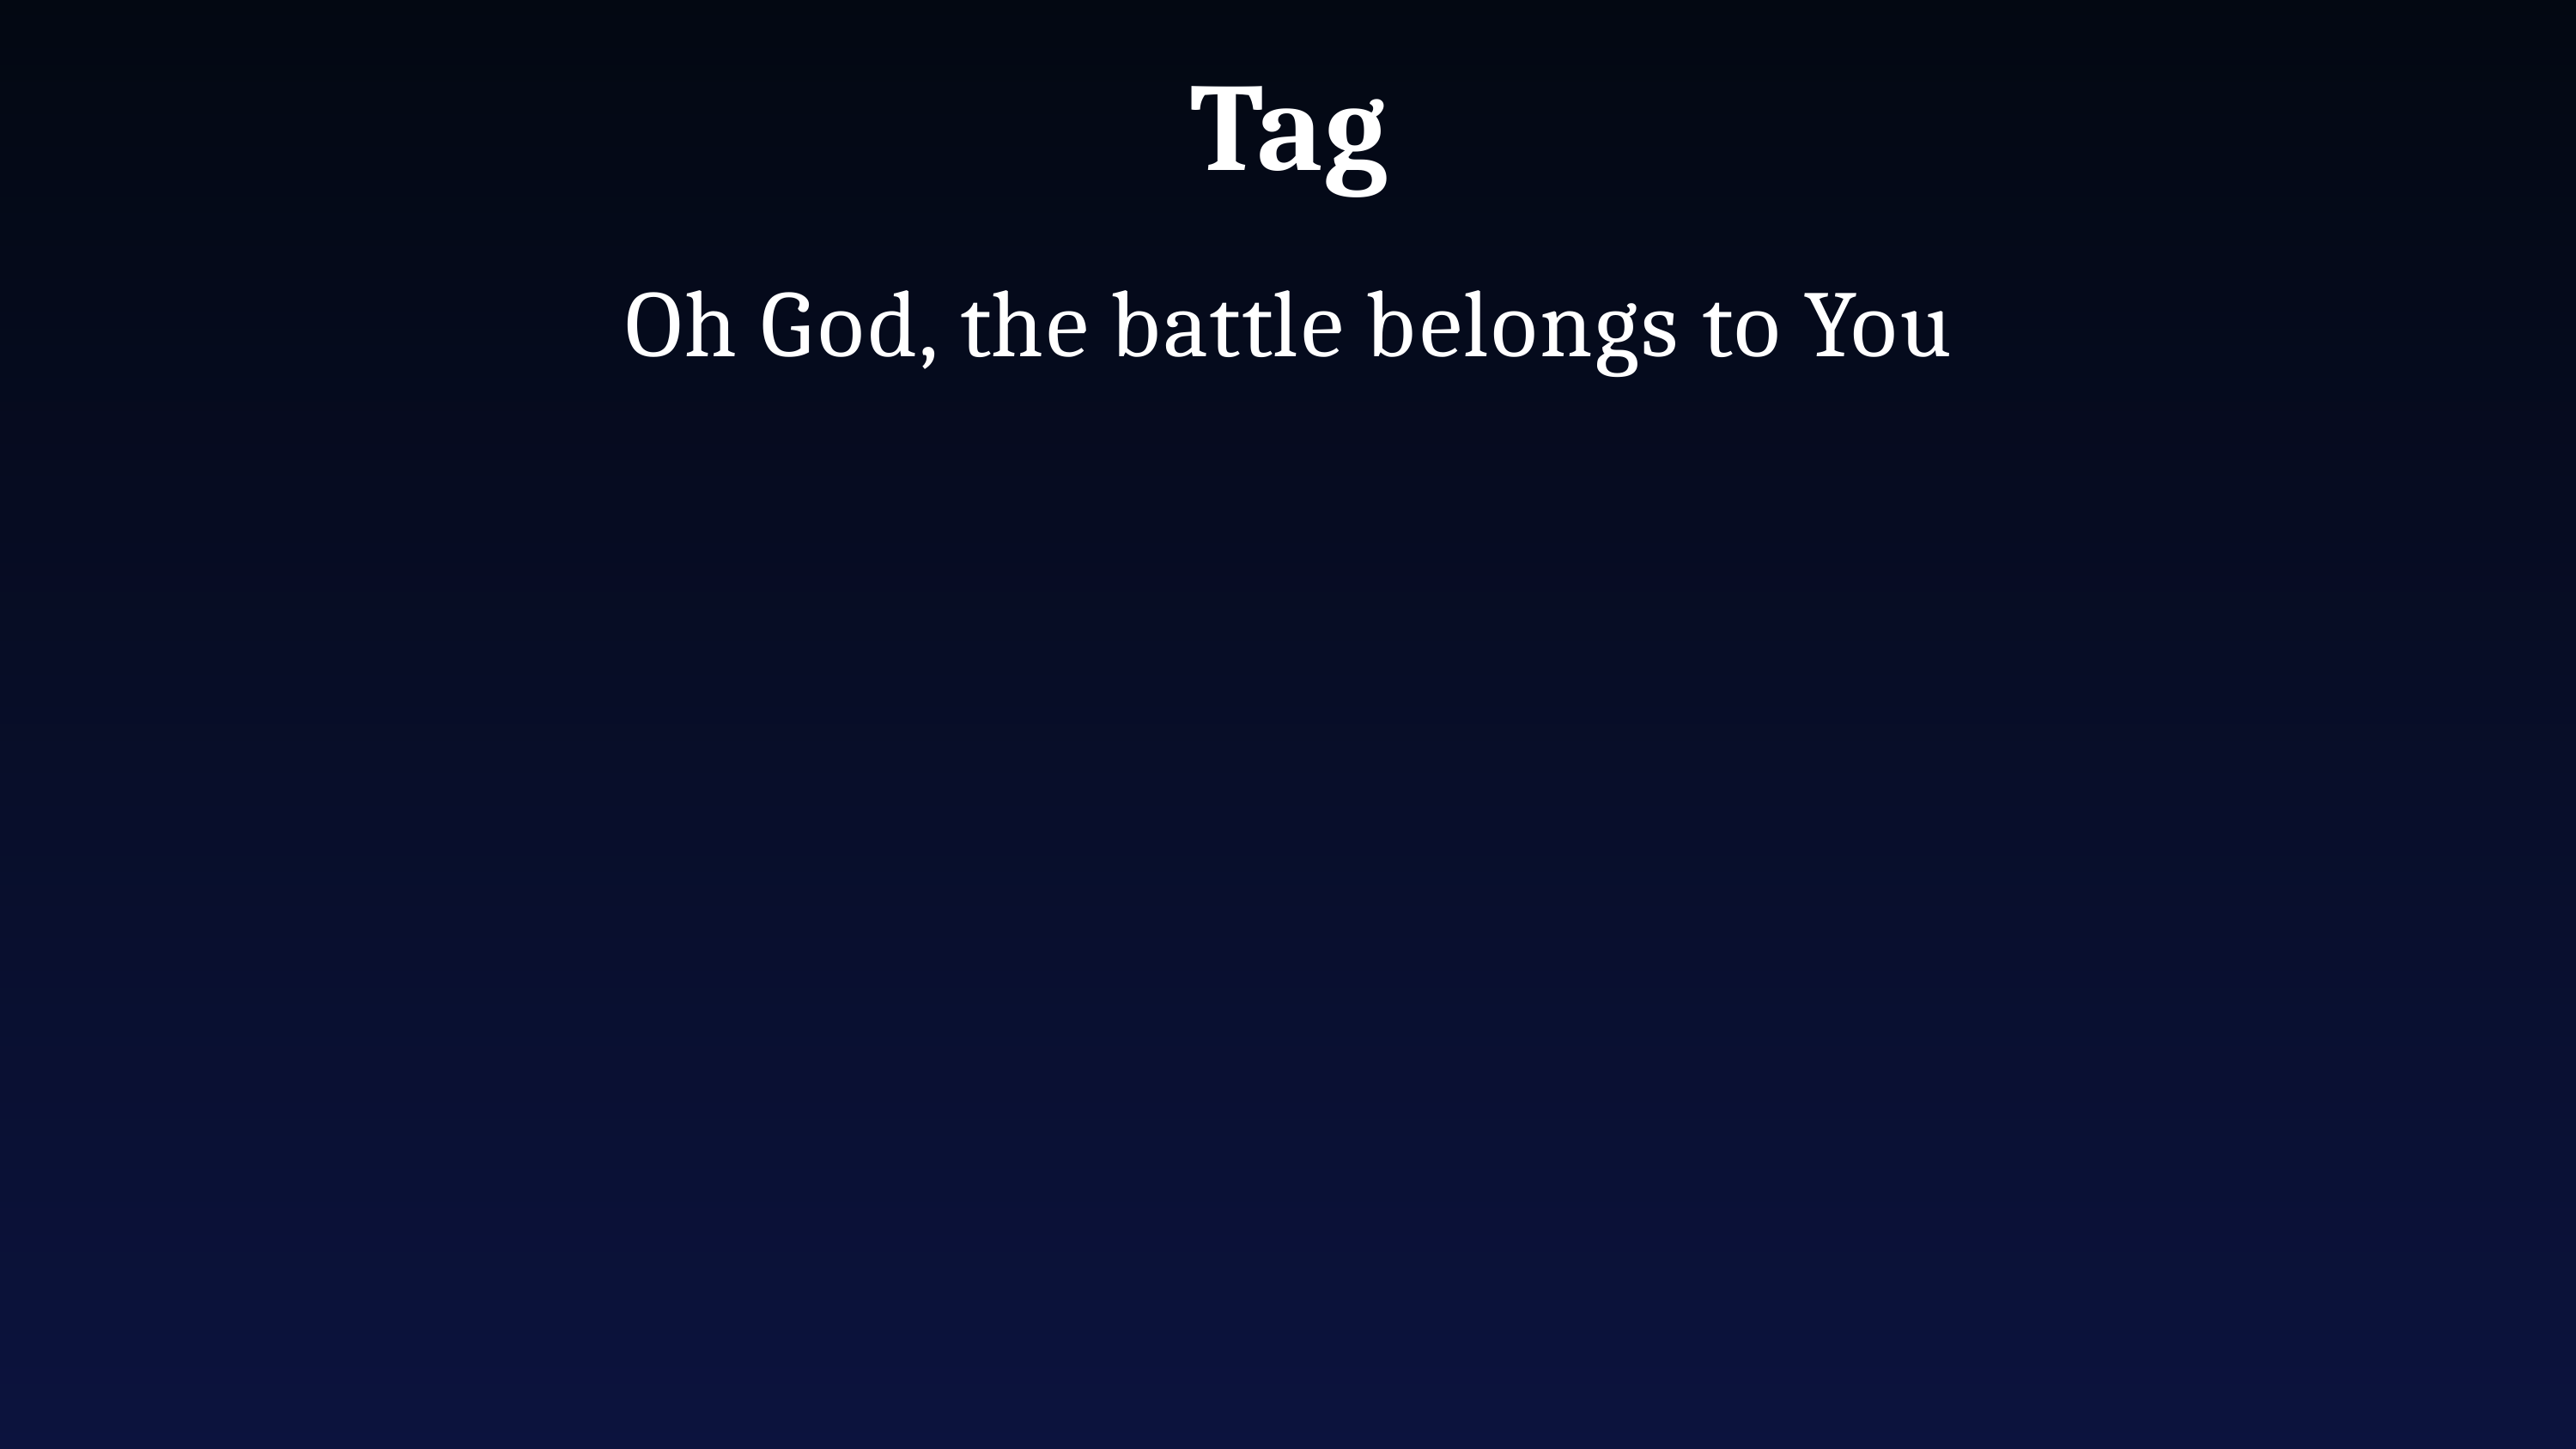

Tag
Oh God, the battle belongs to You